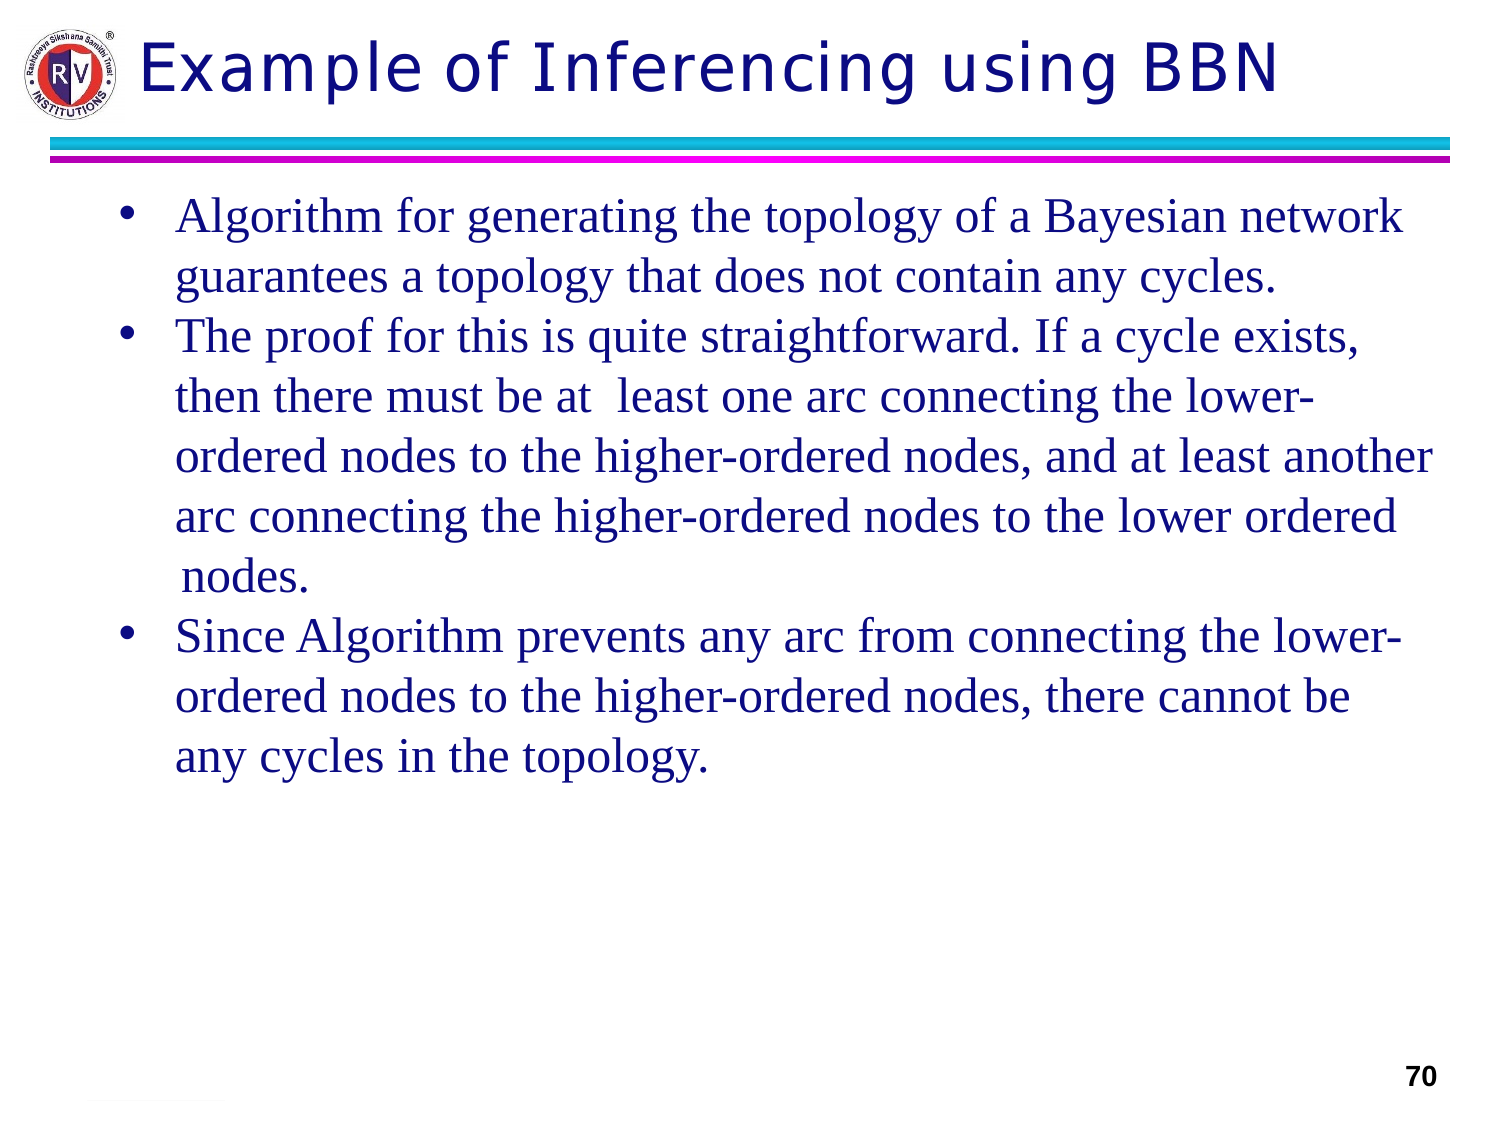

# Example of Inferencing using BBN
Algorithm for generating the topology of a Bayesian network guarantees a topology that does not contain any cycles.
The proof for this is quite straightforward. If a cycle exists, then there must be at  least one arc connecting the lower-ordered nodes to the higher-ordered nodes, and at least another arc connecting the higher-ordered nodes to the lower ordered
     nodes.
Since Algorithm prevents any arc from connecting the lower-ordered nodes to the higher-ordered nodes, there cannot be any cycles in the topology.